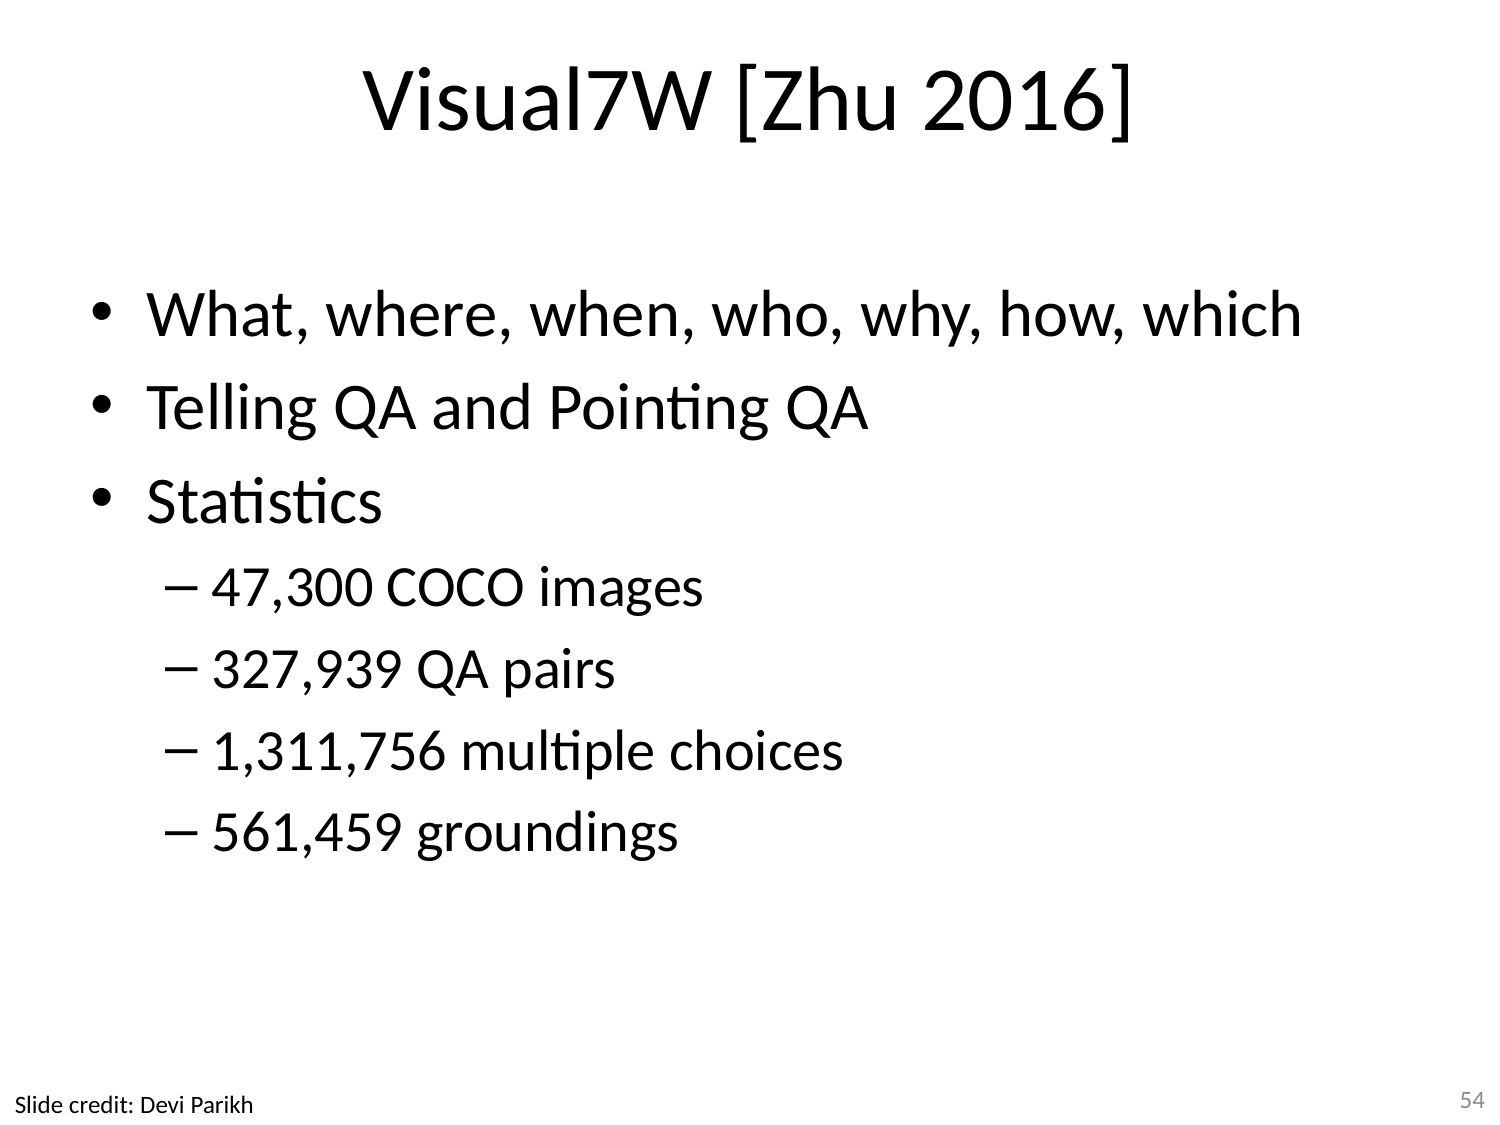

# Visual7W [Zhu 2016]
What, where, when, who, why, how, which
Telling QA and Pointing QA
Statistics
47,300 COCO images
327,939 QA pairs
1,311,756 multiple choices
561,459 groundings
54